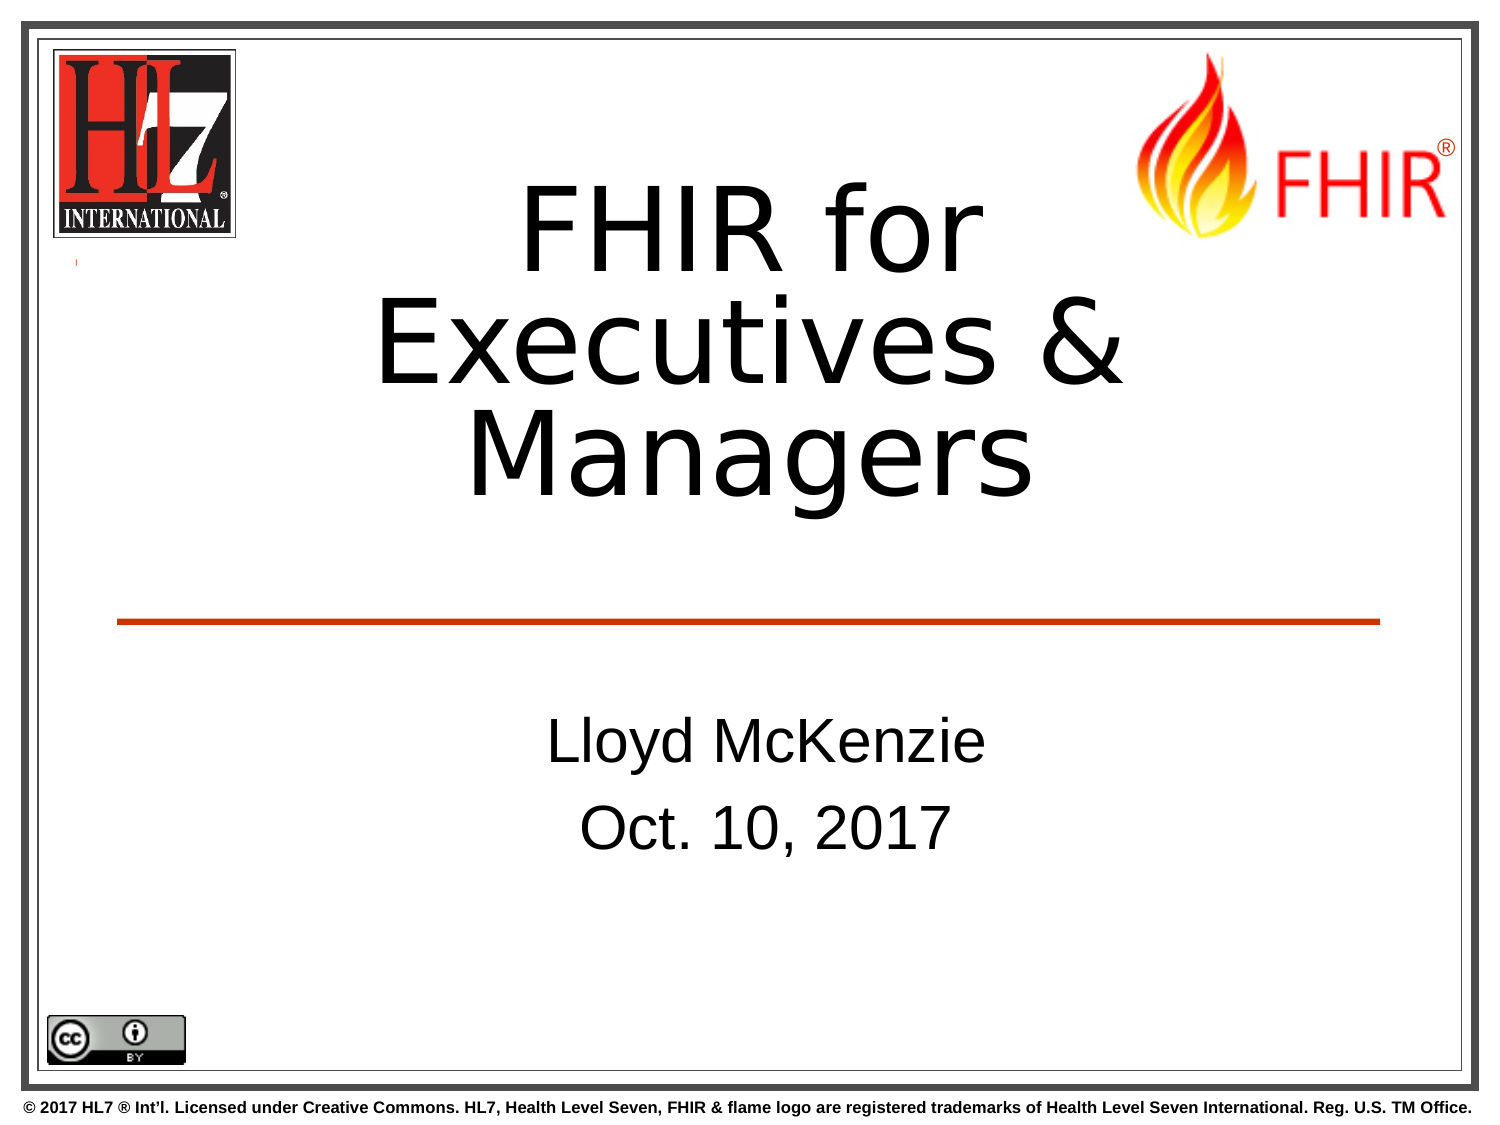

# FHIR for Executives & Managers
Lloyd McKenzie
Oct. 10, 2017